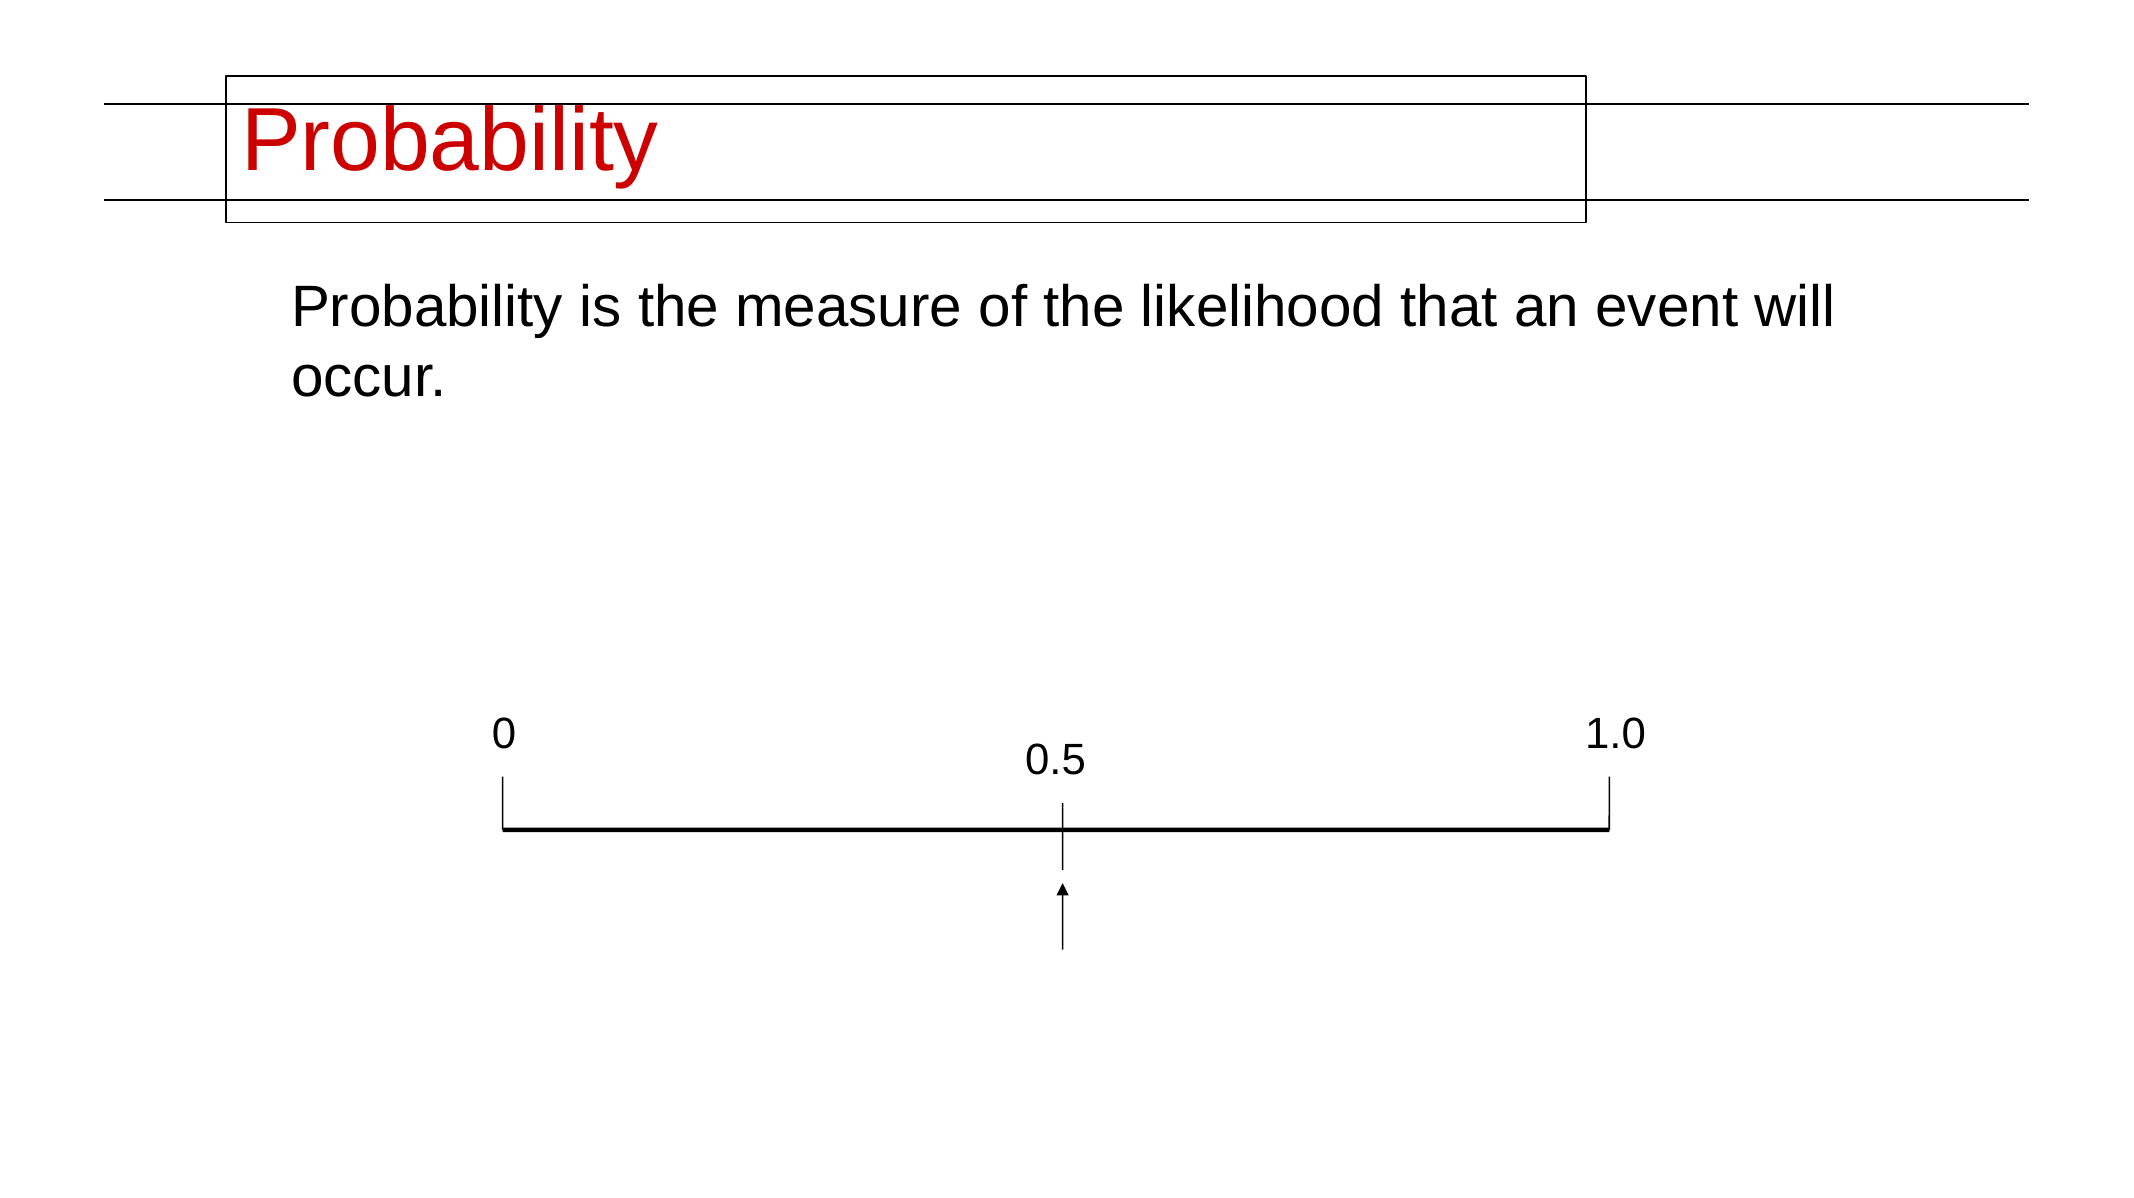

# Probability
Probability is the measure of the likelihood that an event will occur.
0
1.0
0.5